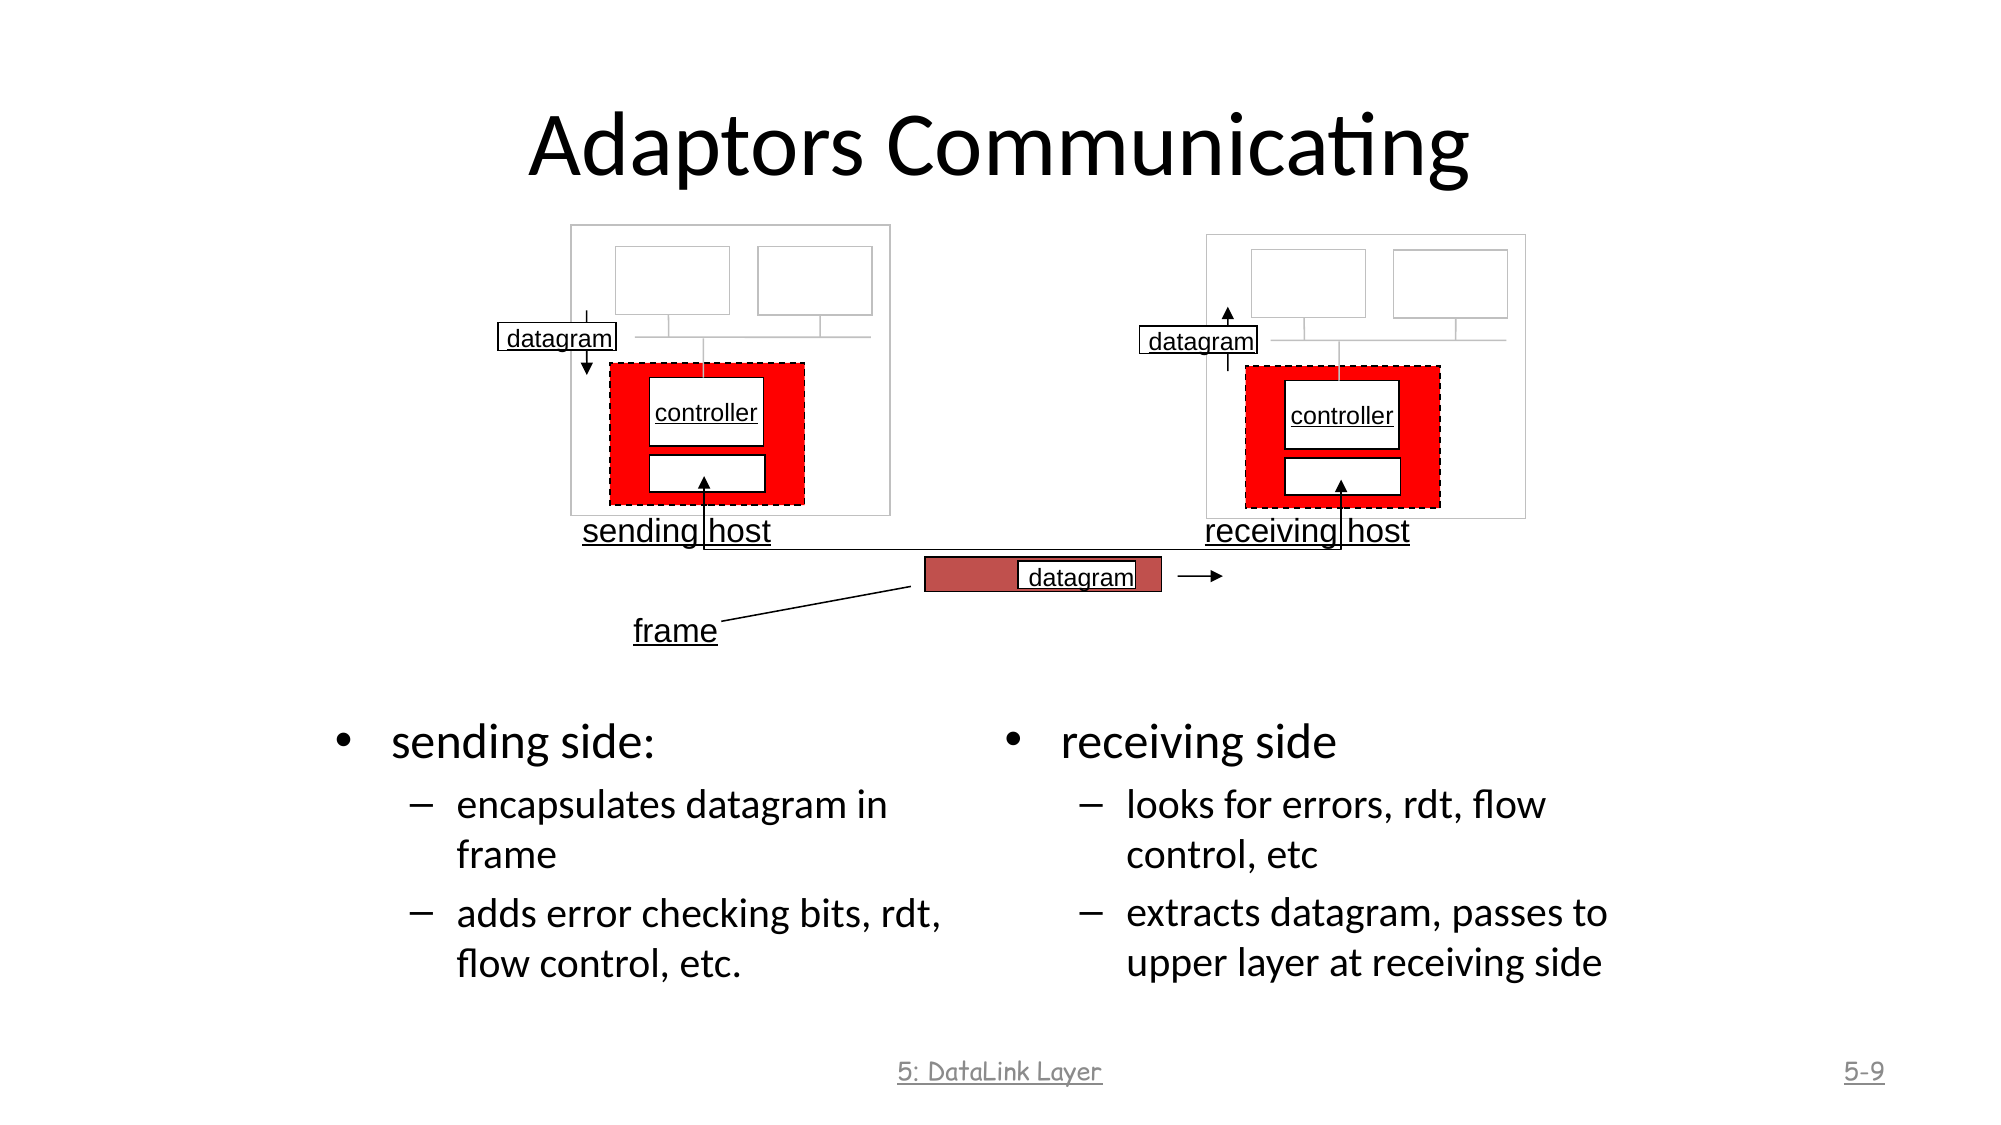

# Adaptors Communicating

datagram

datagram

controller
controller

receiving host
sending host
datagram

frame
receiving side
looks for errors, rdt, flow control, etc
extracts datagram, passes to upper layer at receiving side

sending side:
encapsulates datagram in frame
adds error checking bits, rdt, flow control, etc.
5: DataLink Layer
5-9